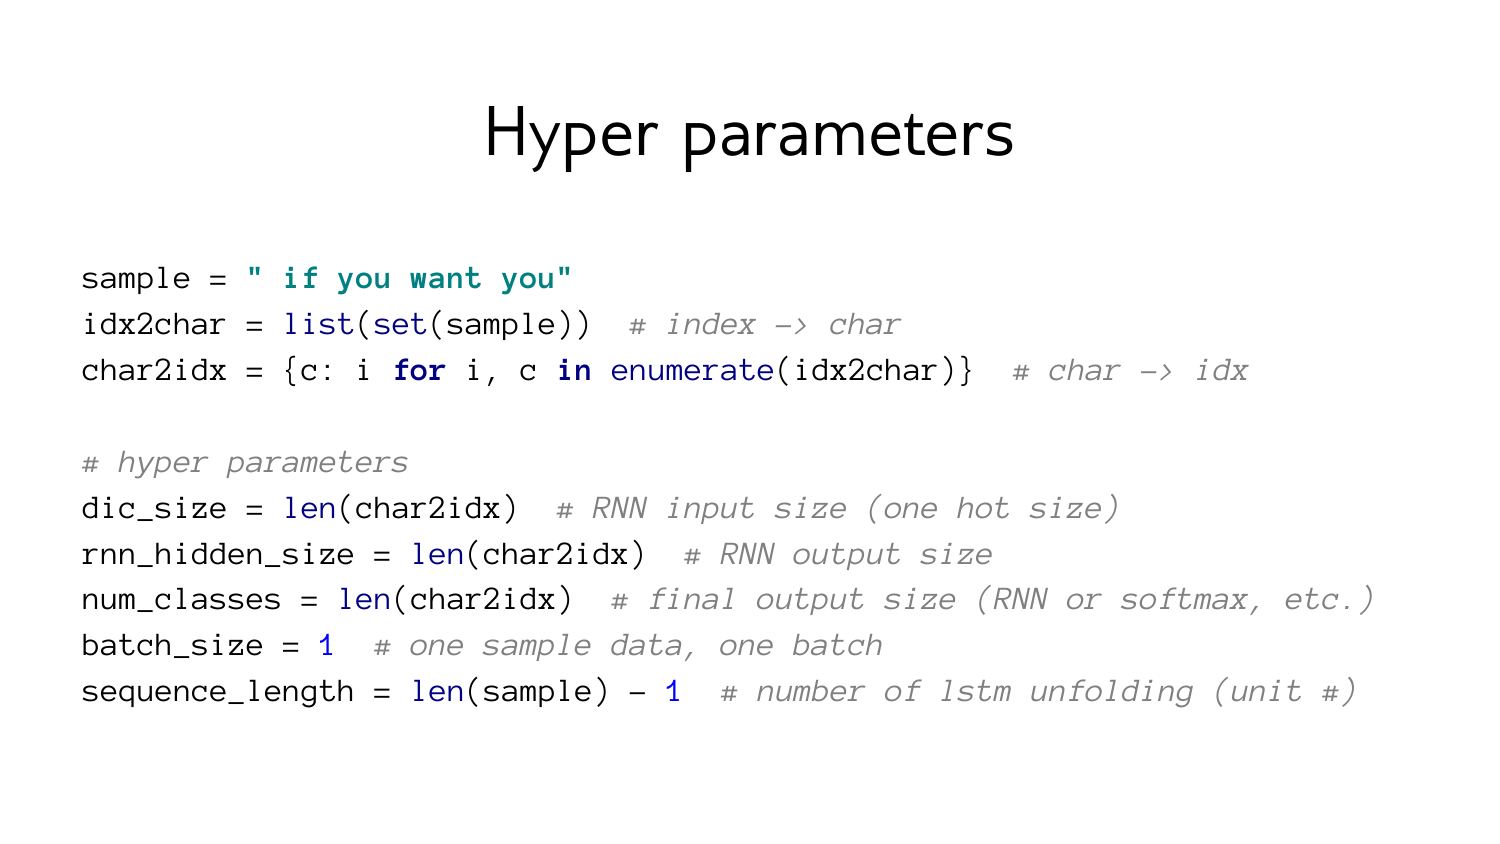

# Hyper parameters
sample = " if you want you"
idx2char = list(set(sample))  # index -> char
char2idx = {c: i for i, c in enumerate(idx2char)}  # char -> idx

# hyper parameters
dic_size = len(char2idx)  # RNN input size (one hot size)
rnn_hidden_size = len(char2idx)  # RNN output size
num_classes = len(char2idx)  # final output size (RNN or softmax, etc.)
batch_size = 1  # one sample data, one batch
sequence_length = len(sample) - 1  # number of lstm unfolding (unit #)